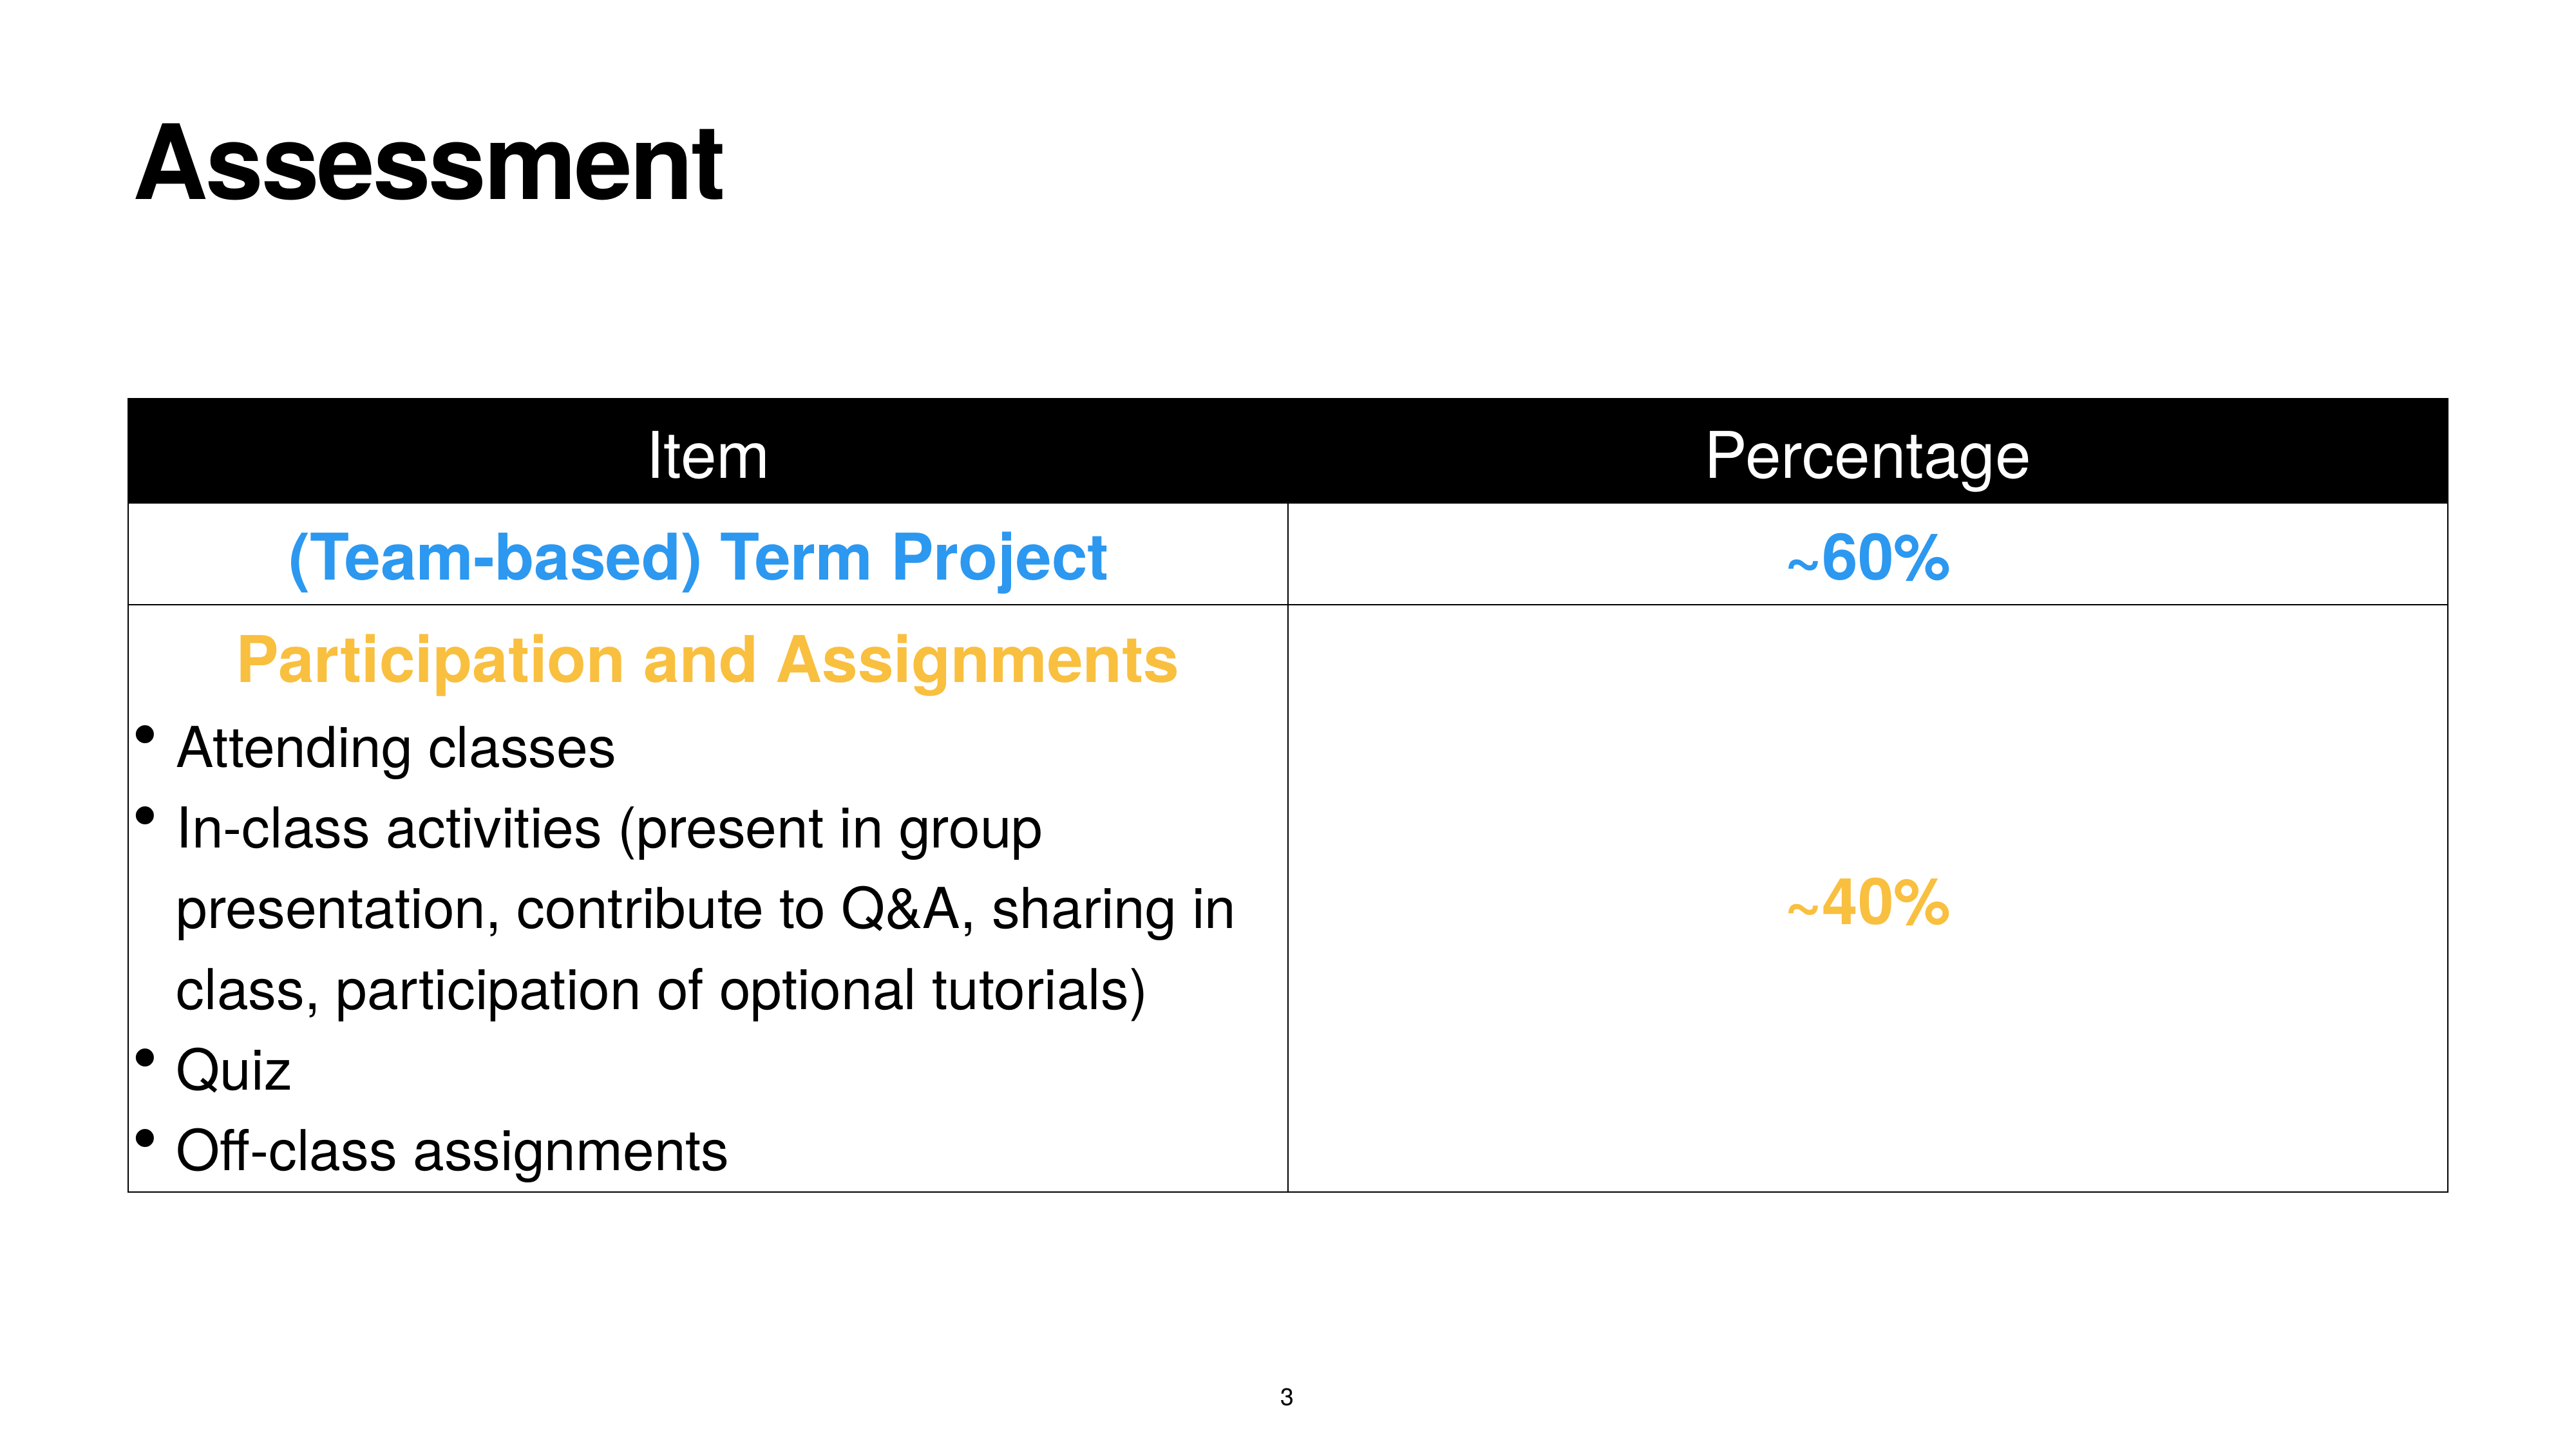

Assessment
| Item | Percentage |
| --- | --- |
| (Team-based) Term Project | ~60% |
| Participation and Assignments Attending classes In-class activities (present in group presentation, contribute to Q&A, sharing in class, participation of optional tutorials) Quiz Off-class assignments | ~40% |
3